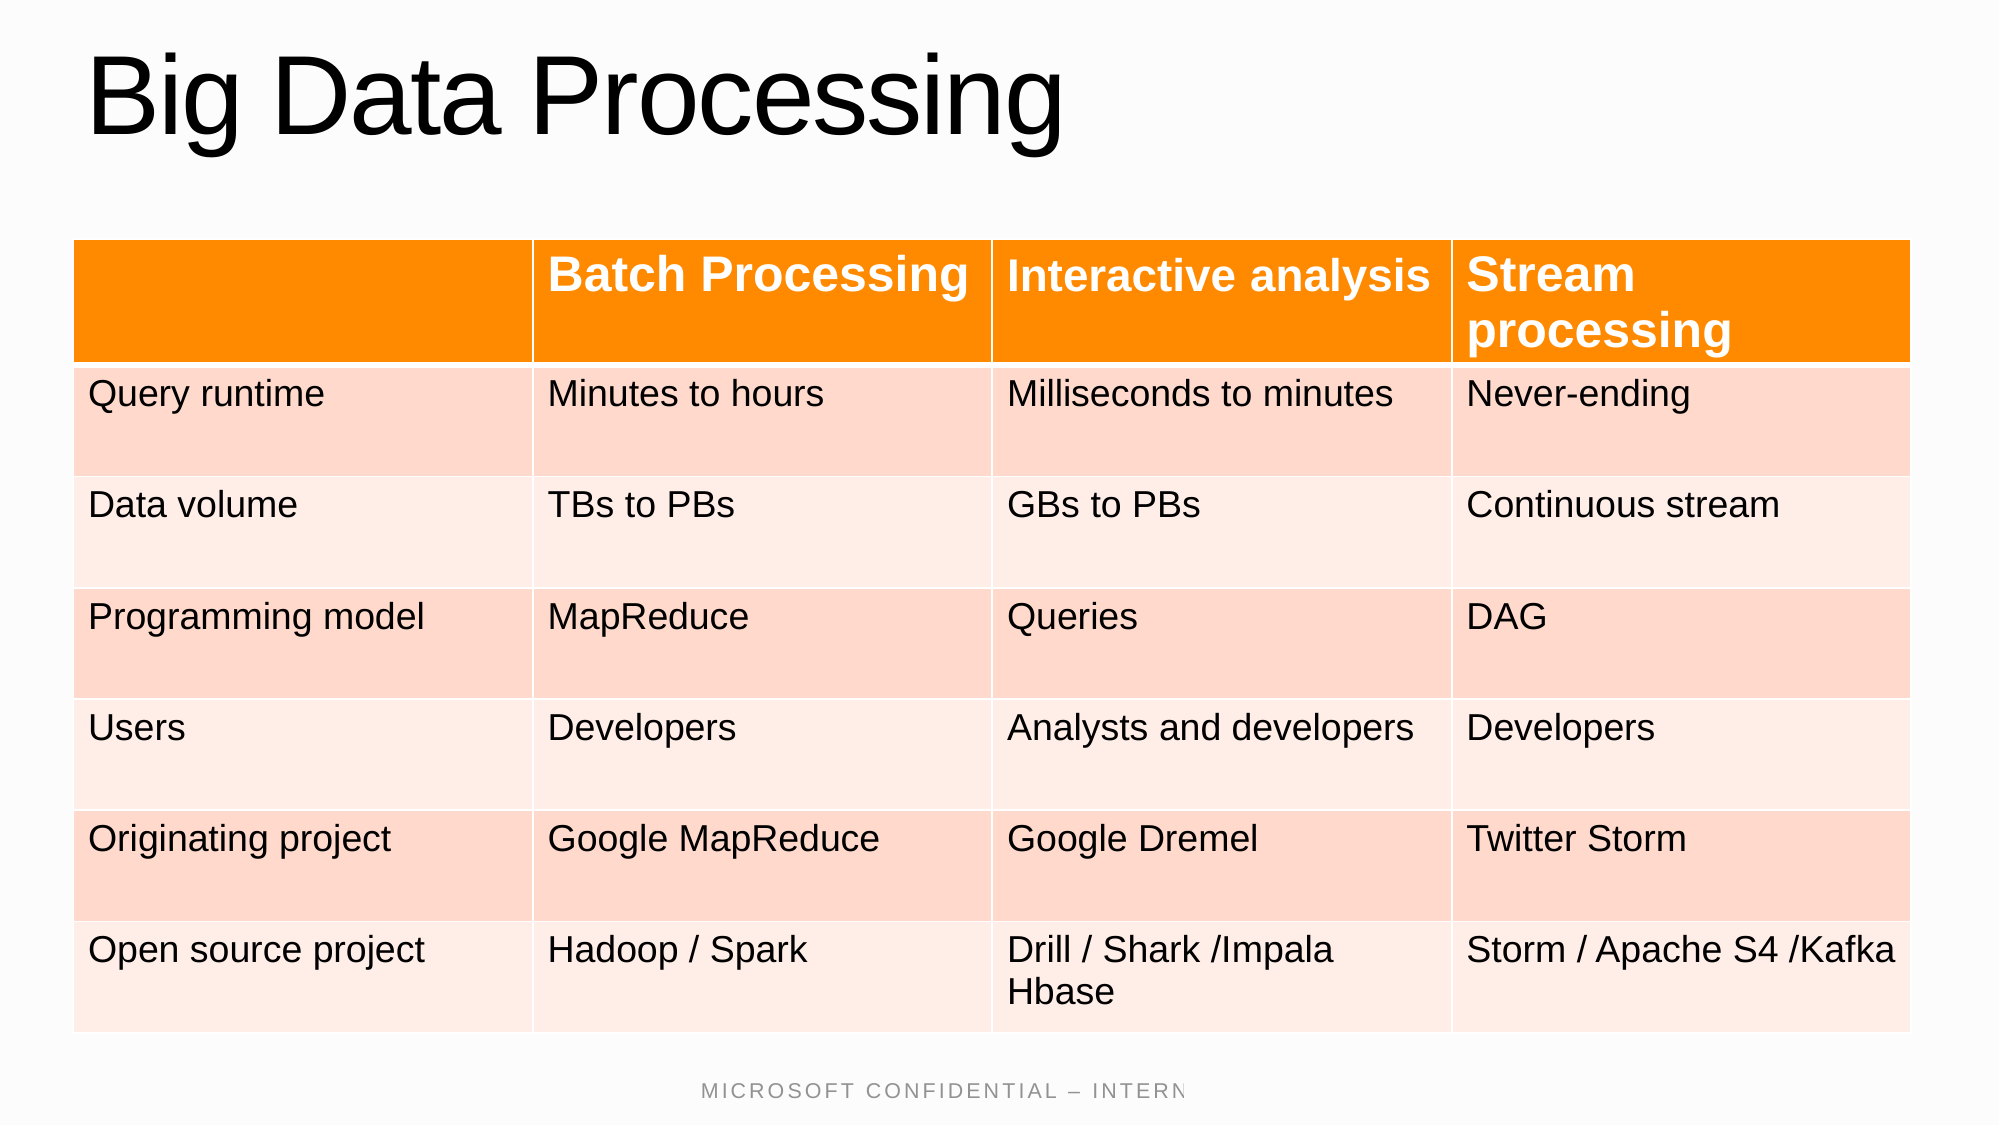

# Big Data Processing
|  | Batch Processing | Interactive analysis | Stream processing |
| --- | --- | --- | --- |
| Query runtime | Minutes to hours | Milliseconds to minutes | Never-ending |
| Data volume | TBs to PBs | GBs to PBs | Continuous stream |
| Programming model | MapReduce | Queries | DAG |
| Users | Developers | Analysts and developers | Developers |
| Originating project | Google MapReduce | Google Dremel | Twitter Storm |
| Open source project | Hadoop / Spark | Drill / Shark /Impala Hbase | Storm / Apache S4 /Kafka |